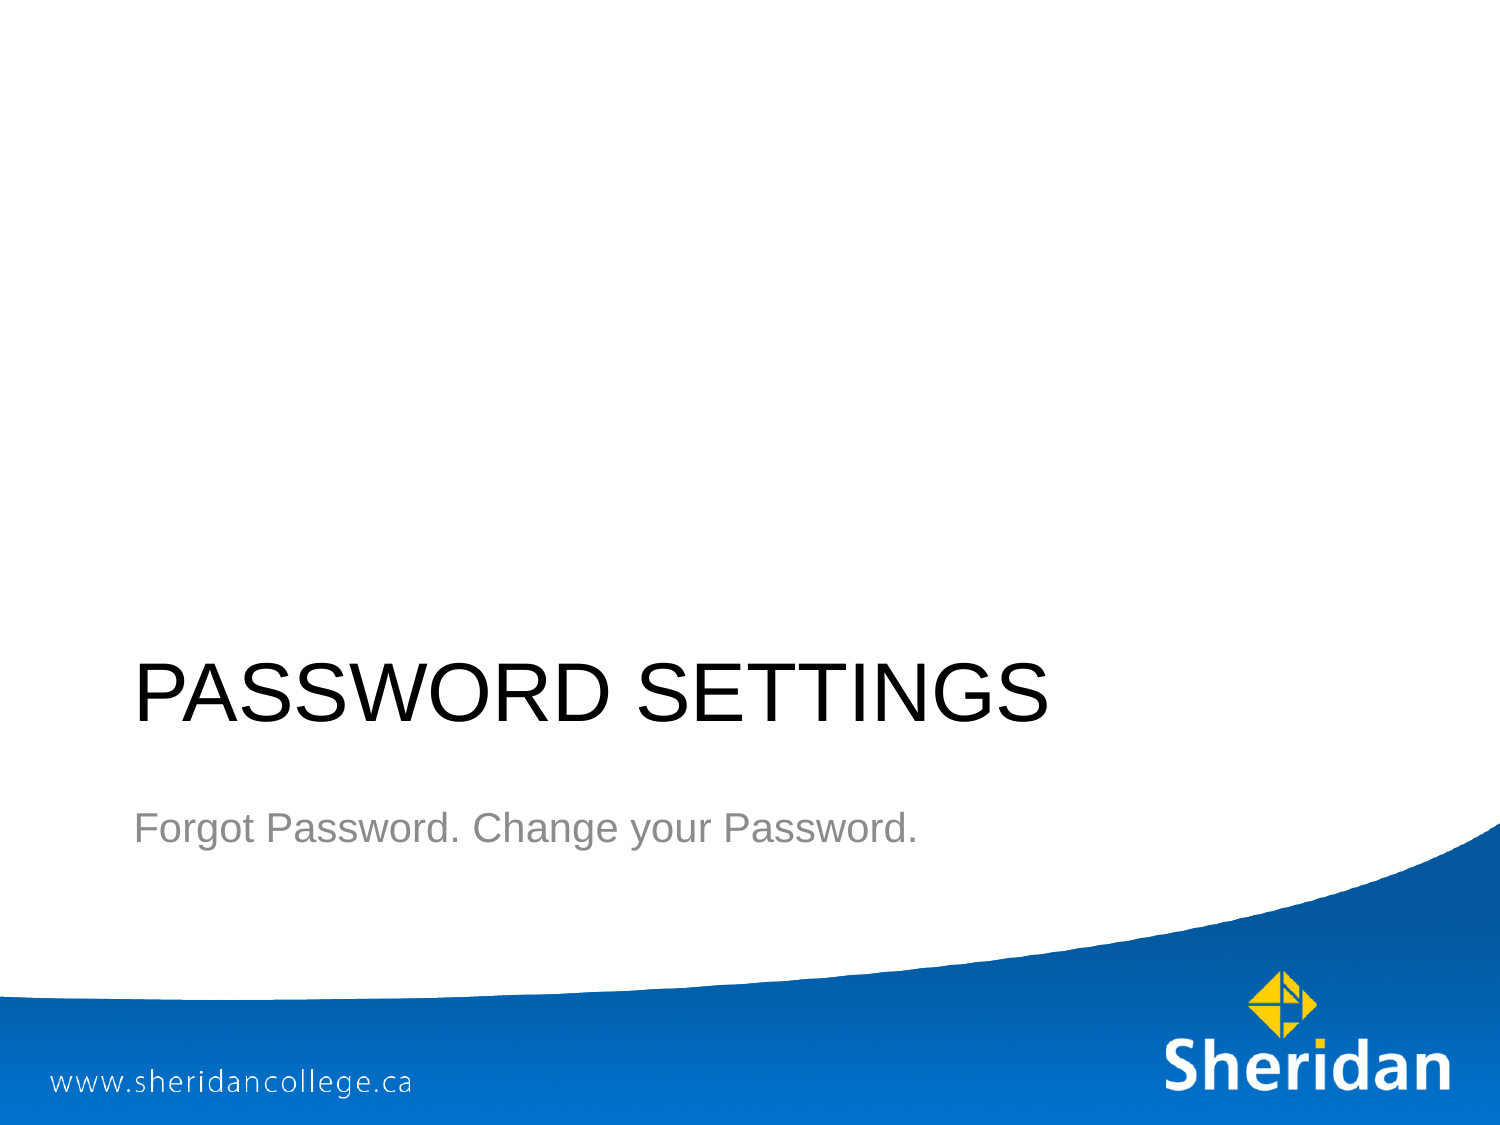

# Password settings
Forgot Password. Change your Password.